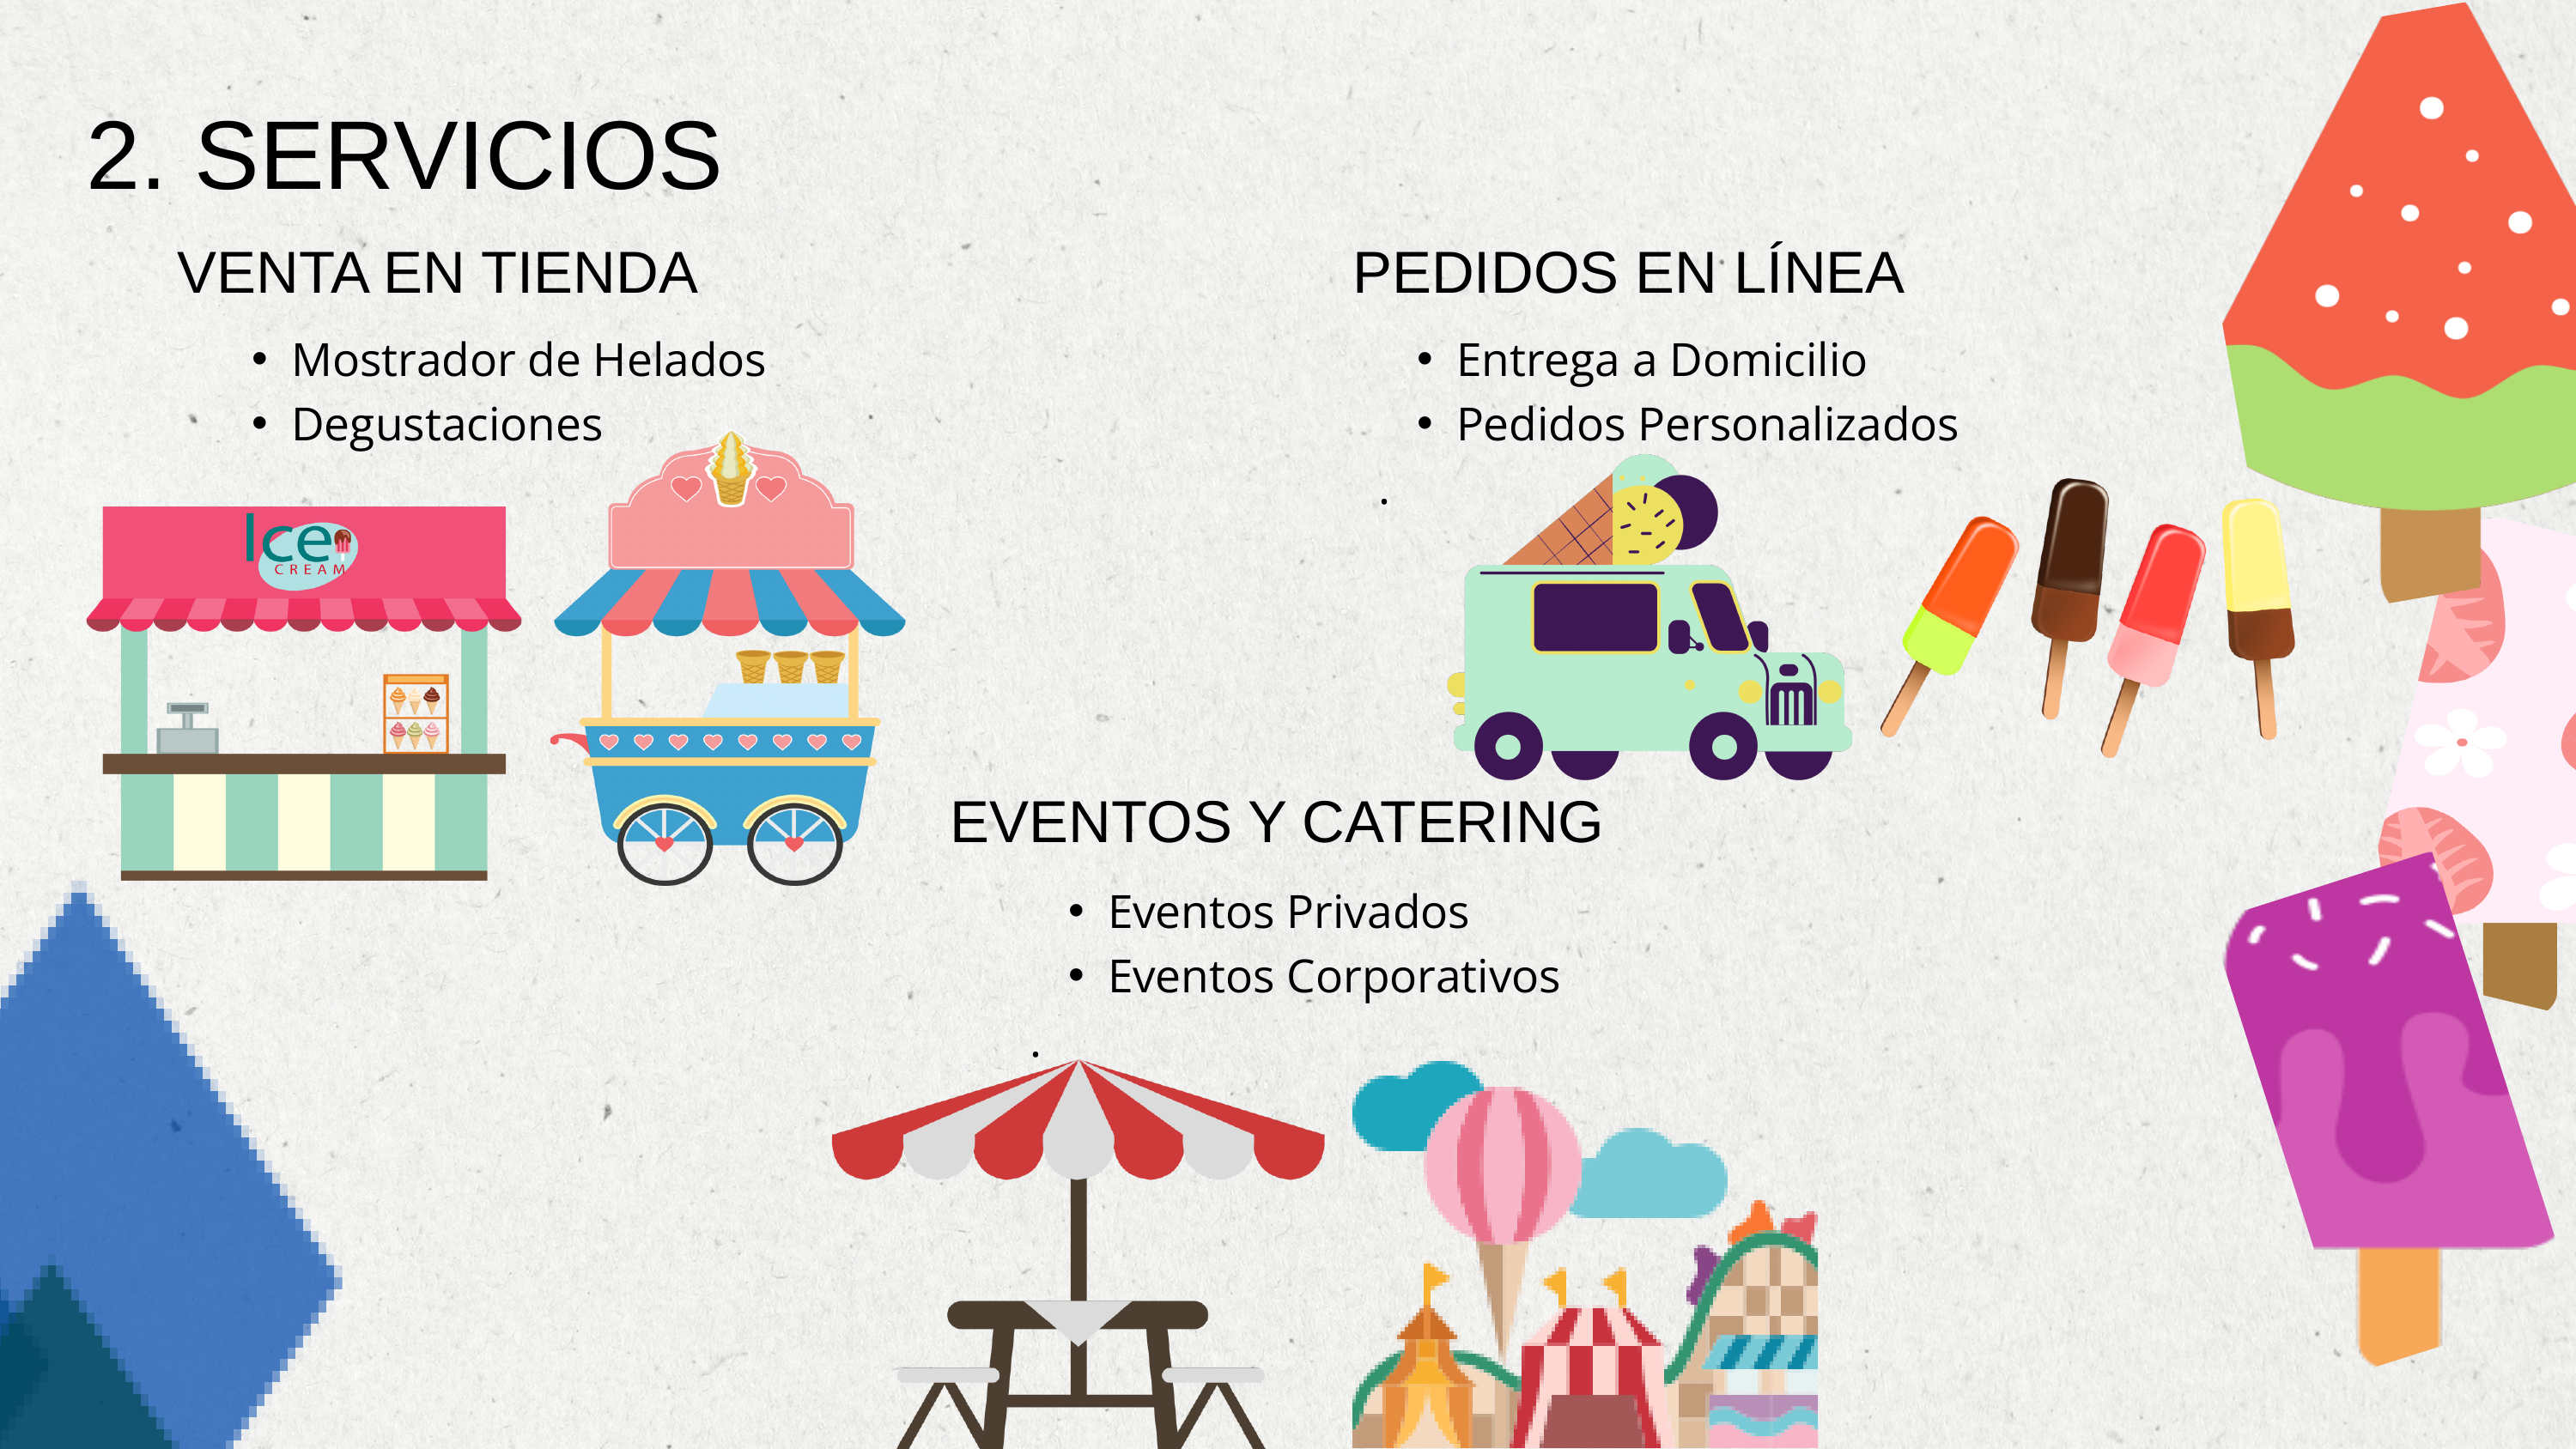

2. SERVICIOS
VENTA EN TIENDA
PEDIDOS EN LÍNEA
Mostrador de Helados
Degustaciones

Entrega a Domicilio
Pedidos Personalizados
.

EVENTOS Y CATERING
Eventos Privados
Eventos Corporativos
.